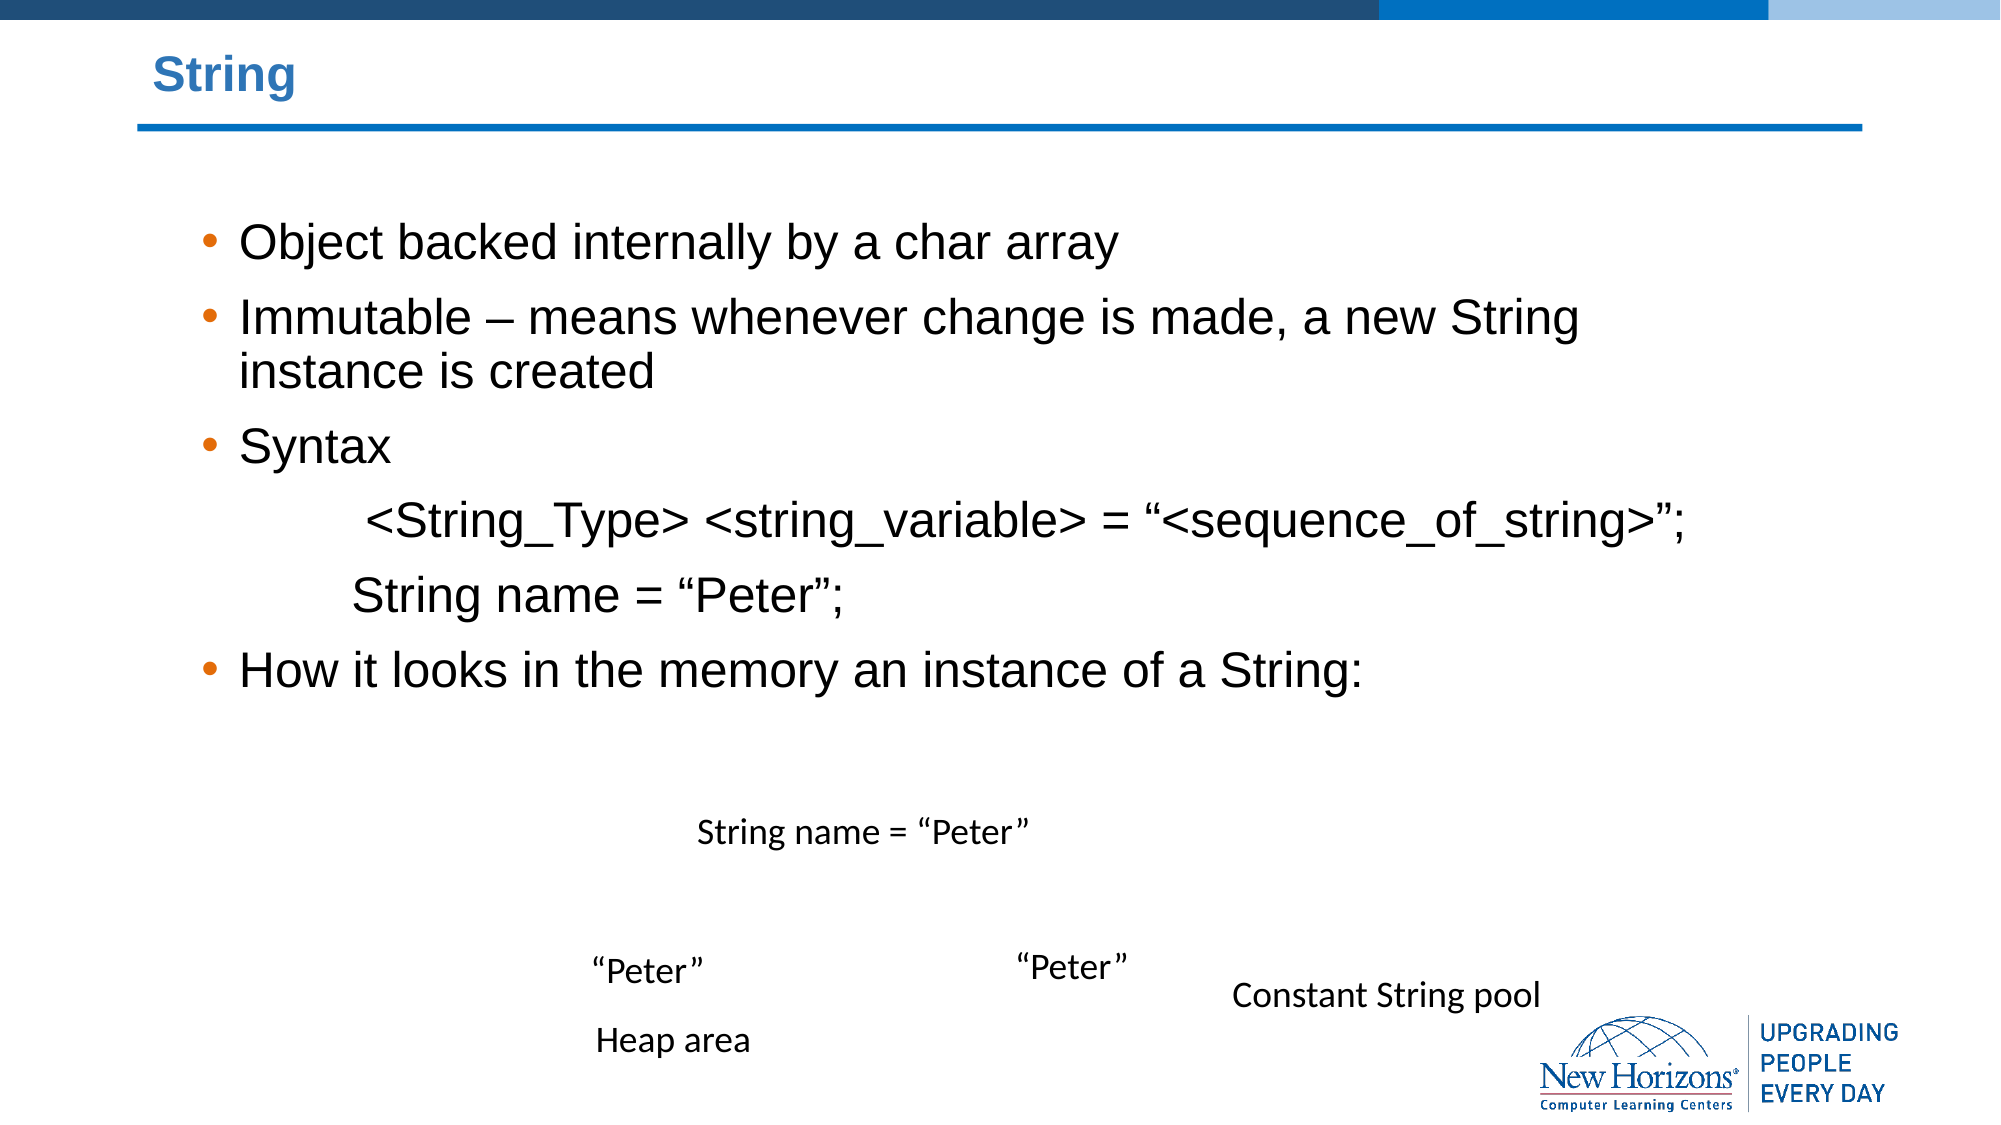

# String
Object backed internally by a char array
Immutable – means whenever change is made, a new String instance is created
Syntax
	 <String_Type> <string_variable> = “<sequence_of_string>”;
	String name = “Peter”;
How it looks in the memory an instance of a String:
String name = “Peter”
“Peter”
“Peter”
Constant String pool
Heap area